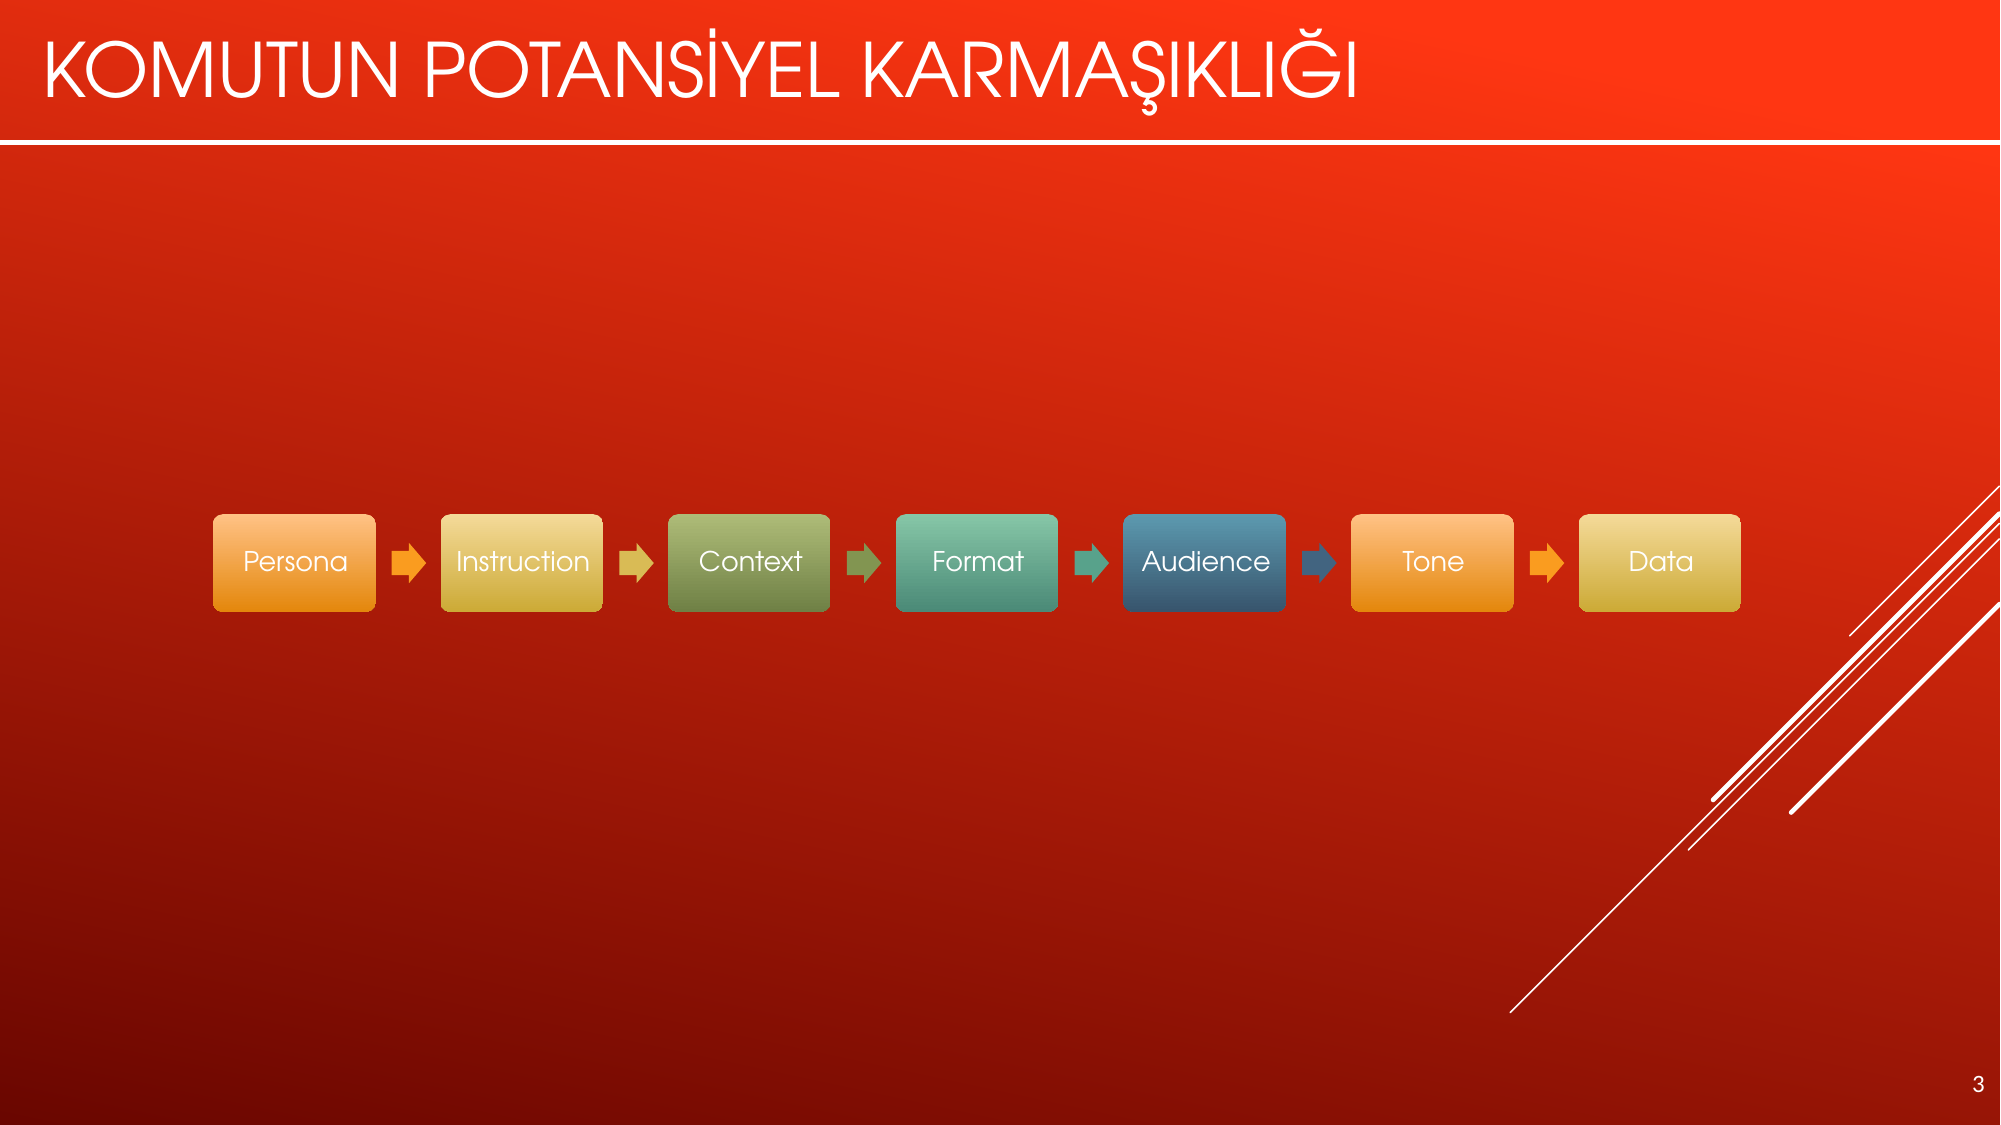

# Komutun potansiyel karmaşıklığı
Persona

Instruction

Context

Format

Audience

Tone

Data

3